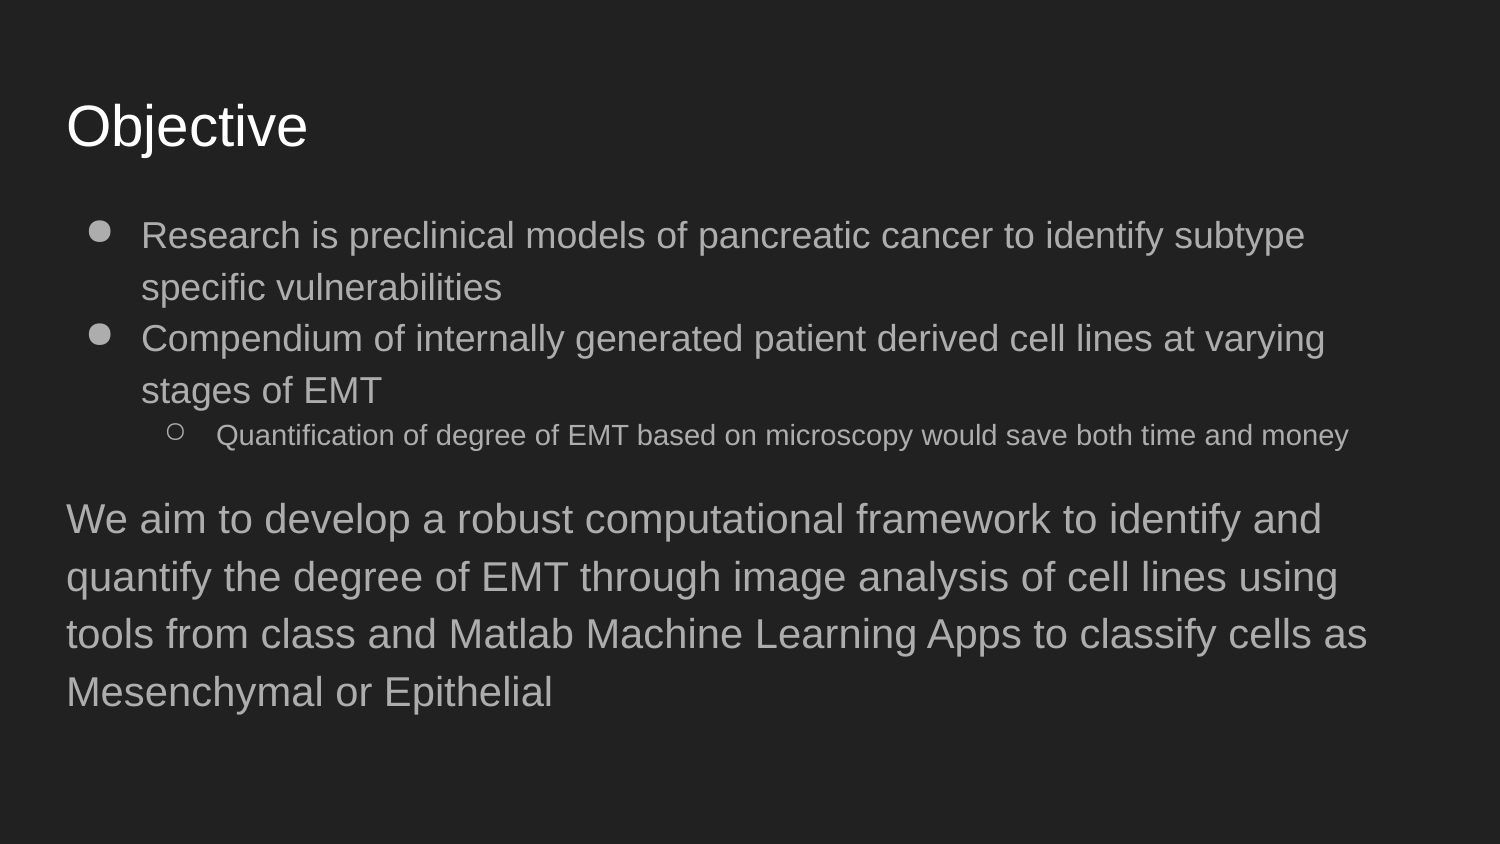

# Objective
Research is preclinical models of pancreatic cancer to identify subtype specific vulnerabilities
Compendium of internally generated patient derived cell lines at varying stages of EMT
Quantification of degree of EMT based on microscopy would save both time and money
We aim to develop a robust computational framework to identify and quantify the degree of EMT through image analysis of cell lines using tools from class and Matlab Machine Learning Apps to classify cells as Mesenchymal or Epithelial